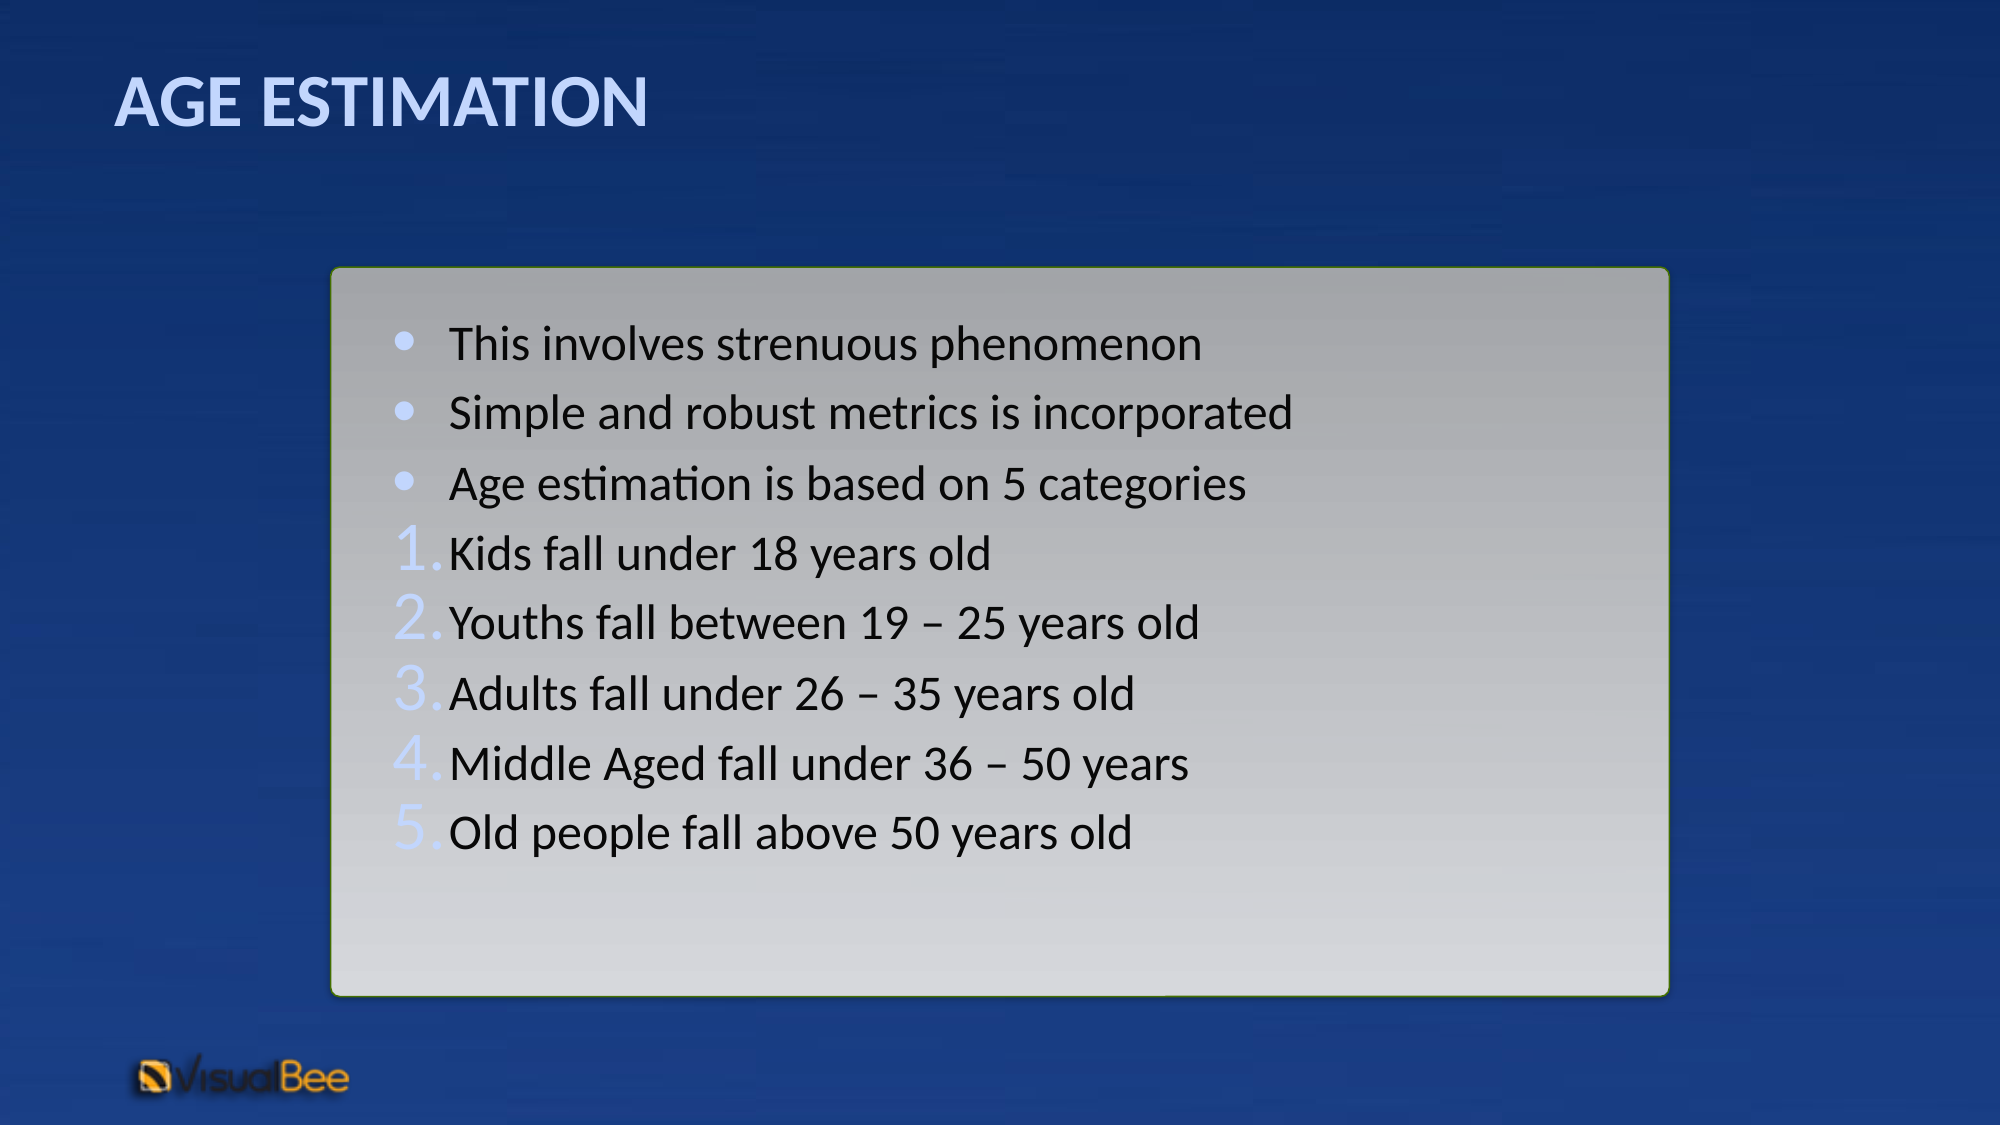

# AGE ESTIMATION
This involves strenuous phenomenon
Simple and robust metrics is incorporated
Age estimation is based on 5 categories
Kids fall under 18 years old
Youths fall between 19 – 25 years old
Adults fall under 26 – 35 years old
Middle Aged fall under 36 – 50 years
Old people fall above 50 years old